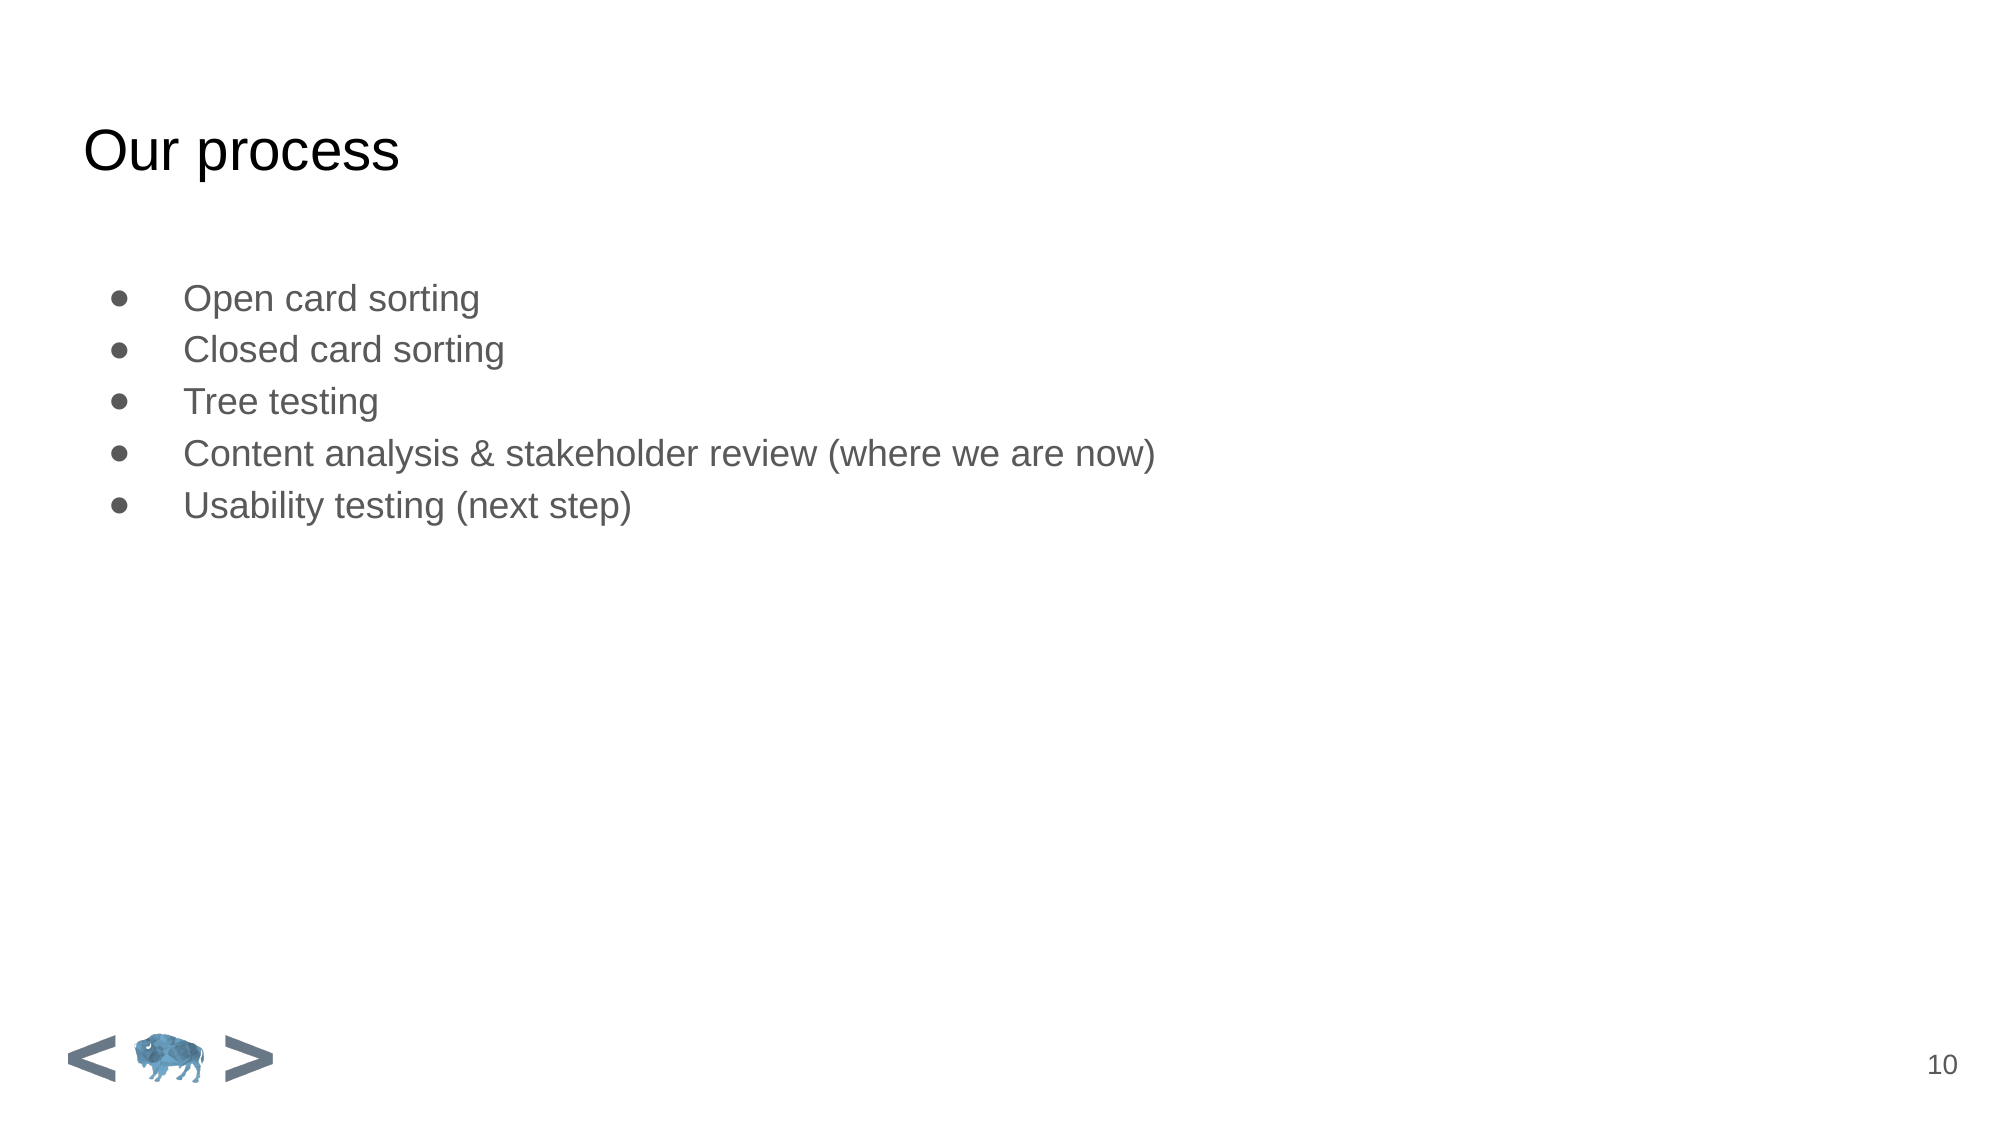

# Our process
Open card sorting
Closed card sorting
Tree testing
Content analysis & stakeholder review (where we are now)
Usability testing (next step)

10